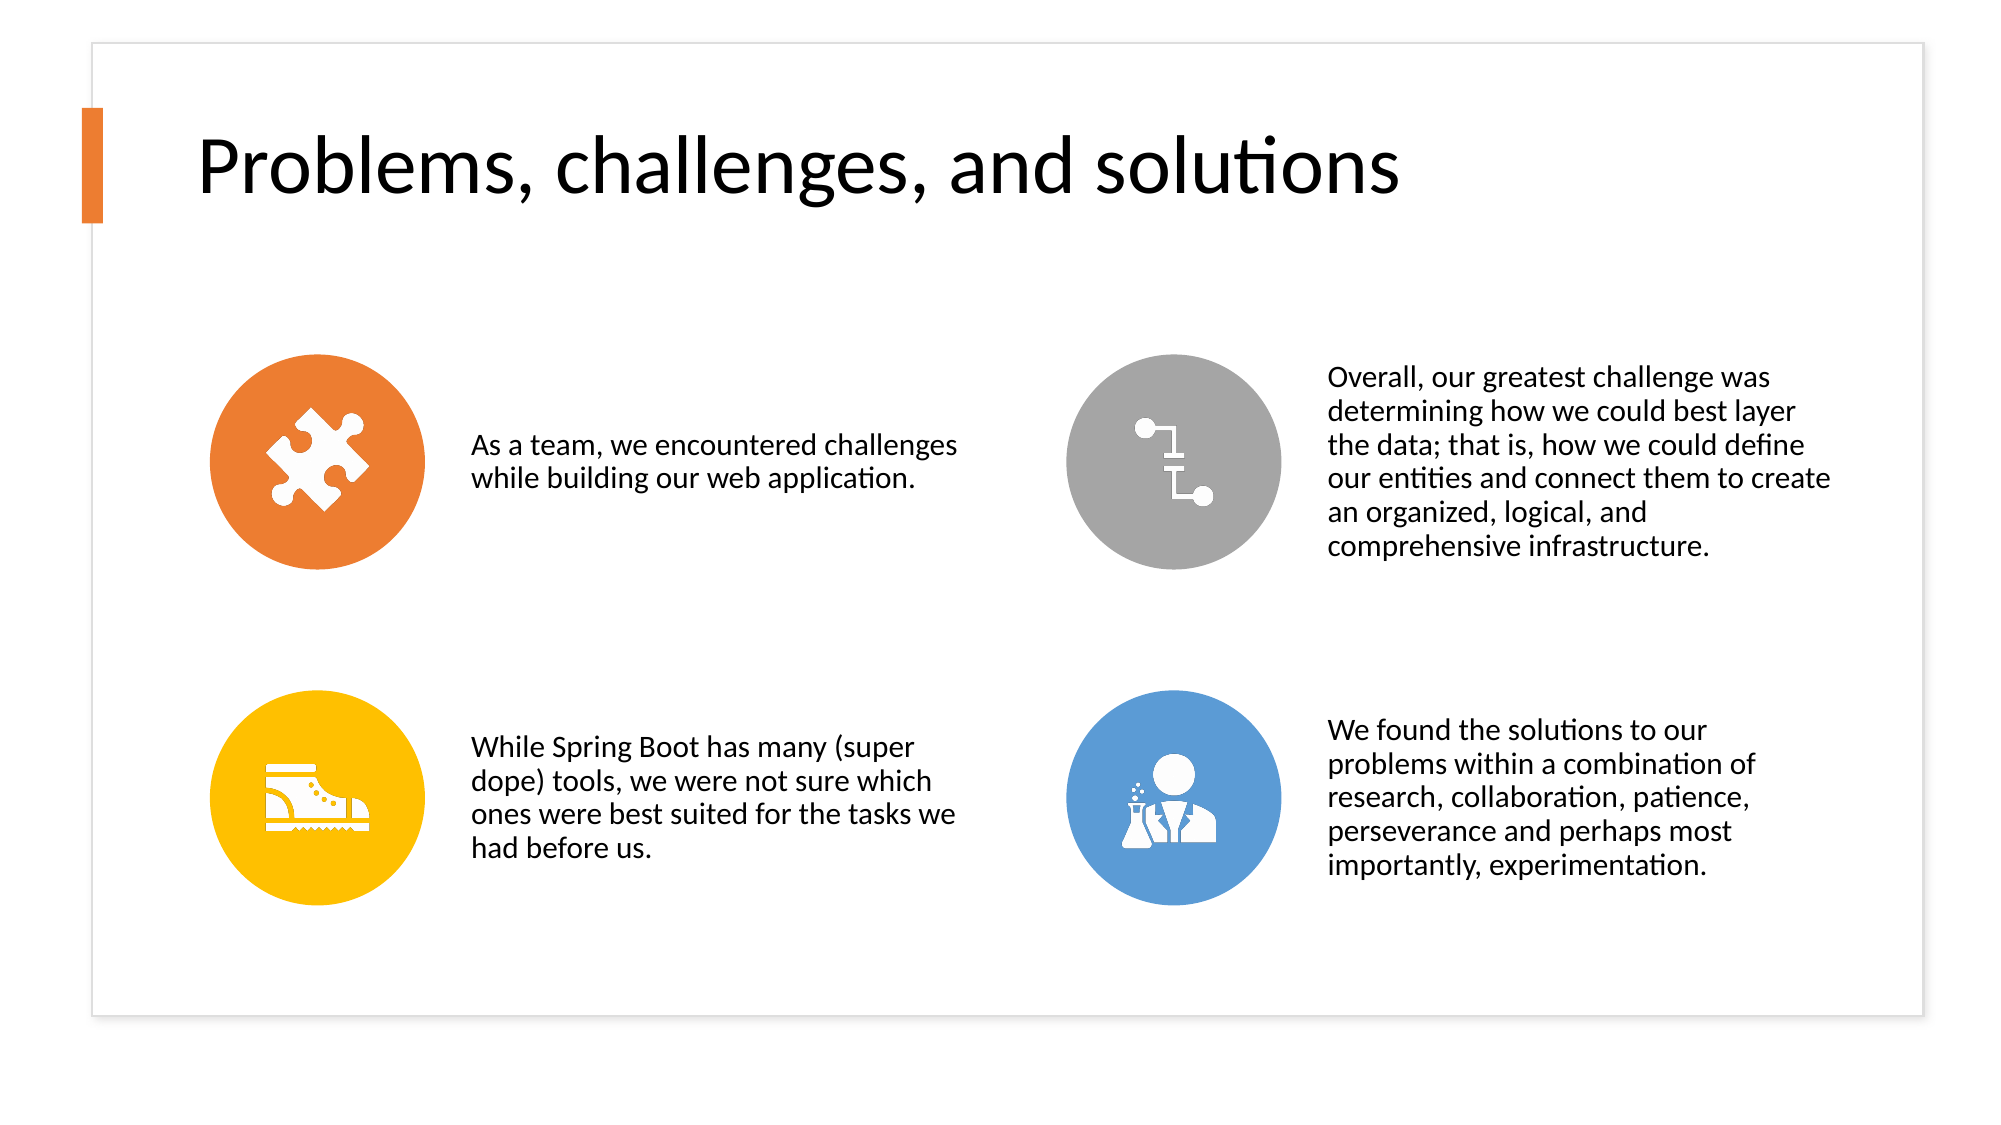

# Problems, challenges, and solutions

As a team, we encountered challenges while building our web application.
Overall, our greatest challenge was determining how we could best layer the data; that is, how we could define our entities and connect them to create an organized, logical, and comprehensive infrastructure.
While Spring Boot has many (super dope) tools, we were not sure which ones were best suited for the tasks we had before us.
We found the solutions to our problems within a combination of research, collaboration, patience, perseverance and perhaps most importantly, experimentation.